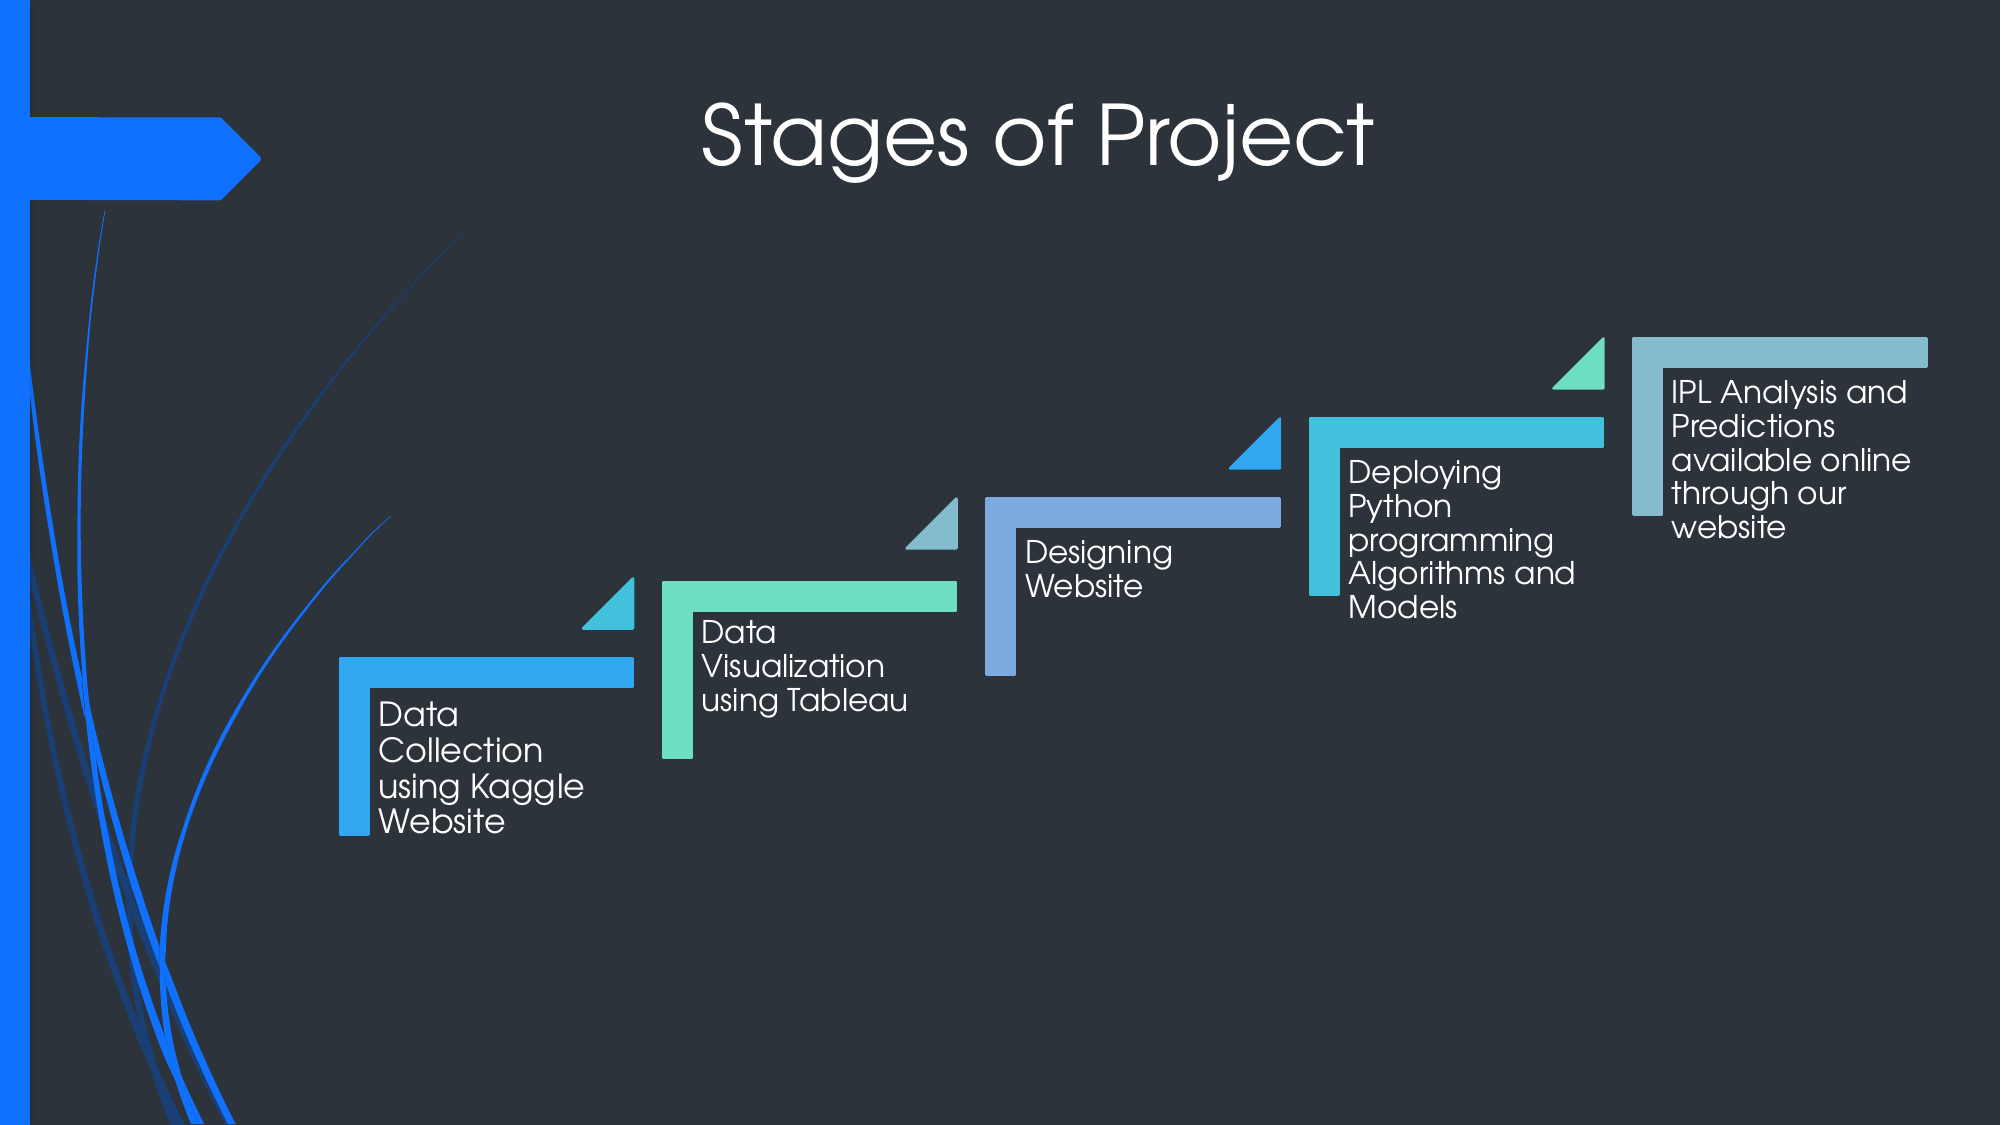

Stages of Project
Data Collection using Kaggle Website
Data Visualization using Tableau
Designing  Website
Deploying Python programming Algorithms and Models
IPL Analysis and Predictions available online through our website